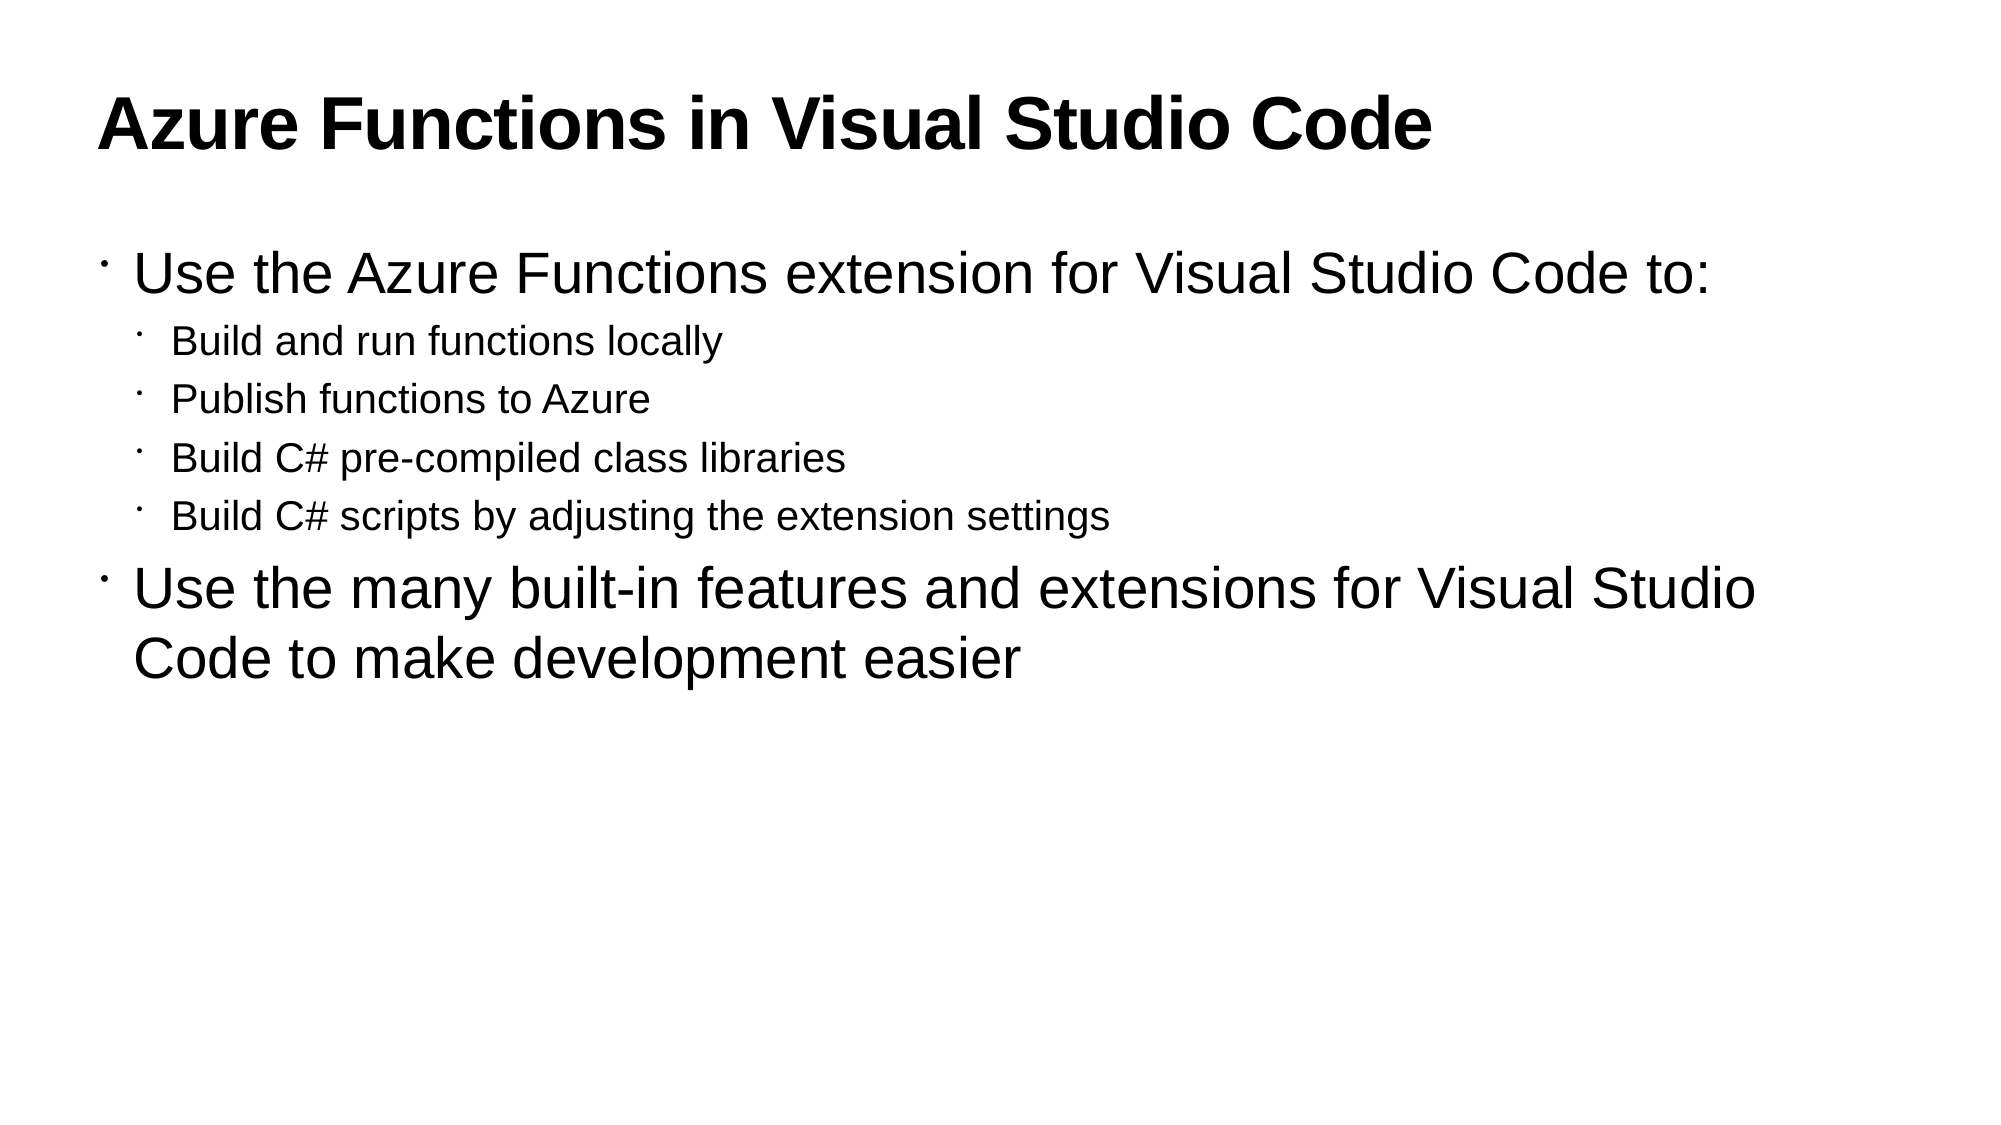

# Azure Functions in Visual Studio Code
Use the Azure Functions extension for Visual Studio Code to:
Build and run functions locally
Publish functions to Azure
Build C# pre-compiled class libraries
Build C# scripts by adjusting the extension settings
Use the many built-in features and extensions for Visual Studio Code to make development easier